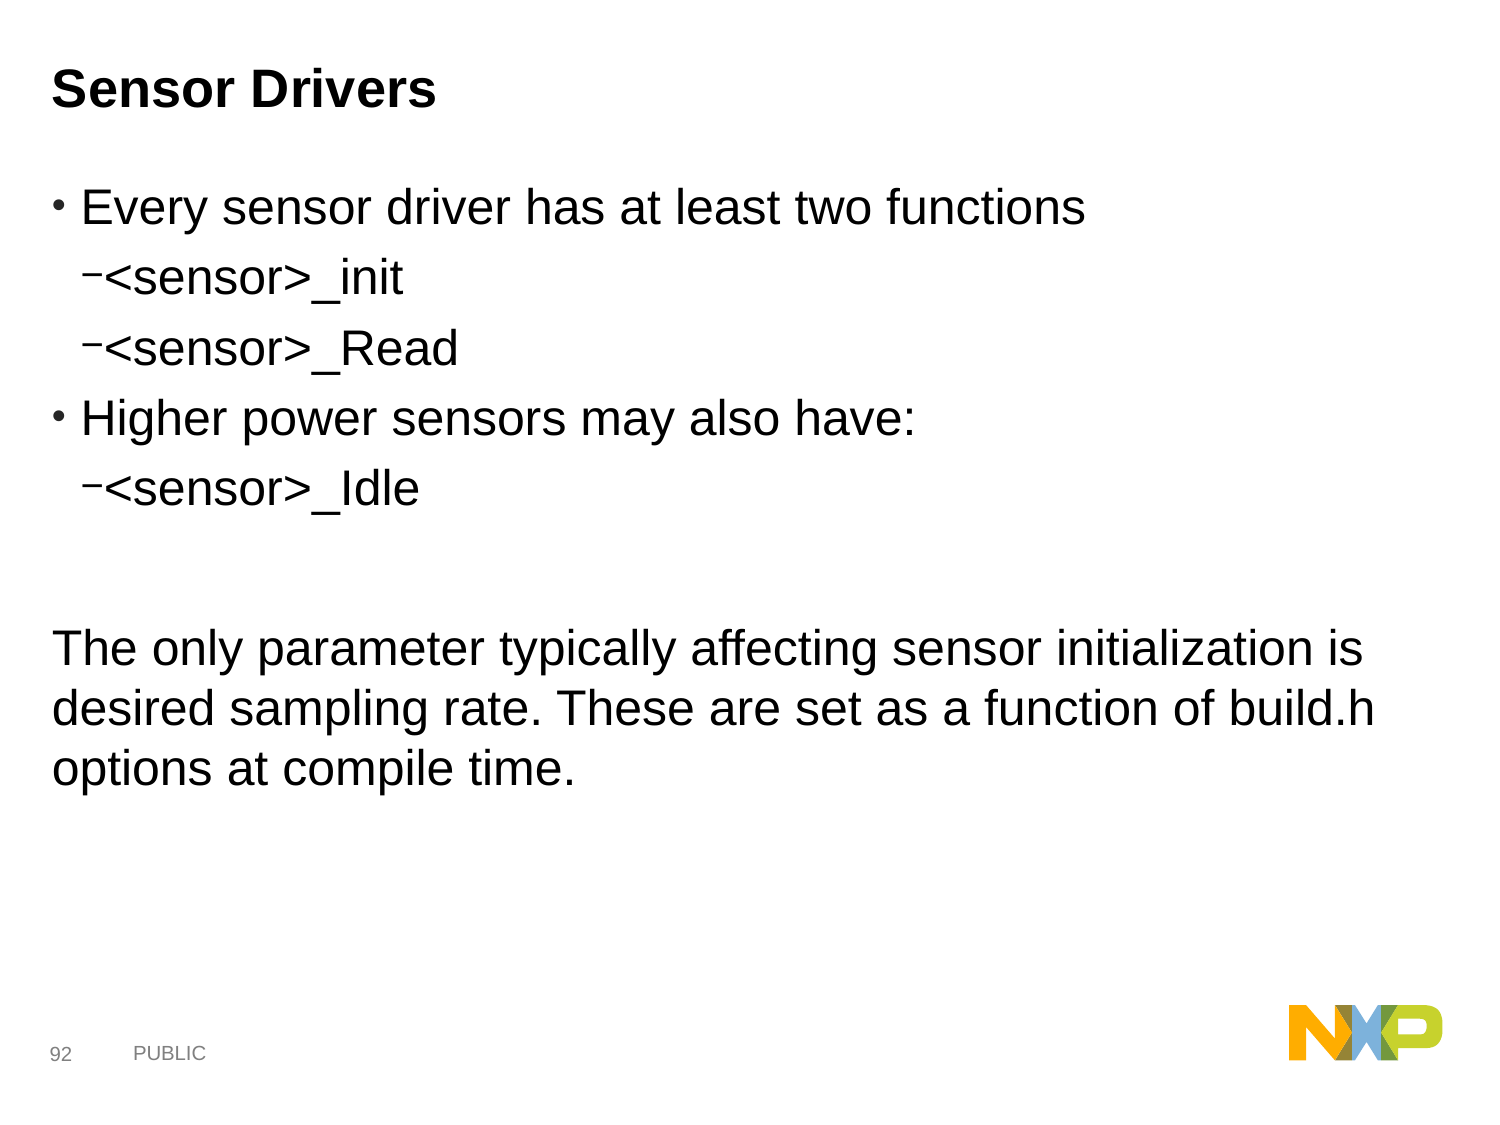

# Sensor Drivers
Every sensor driver has at least two functions
<sensor>_init
<sensor>_Read
Higher power sensors may also have:
<sensor>_Idle

The only parameter typically affecting sensor initialization is desired sampling rate. These are set as a function of build.h options at compile time.